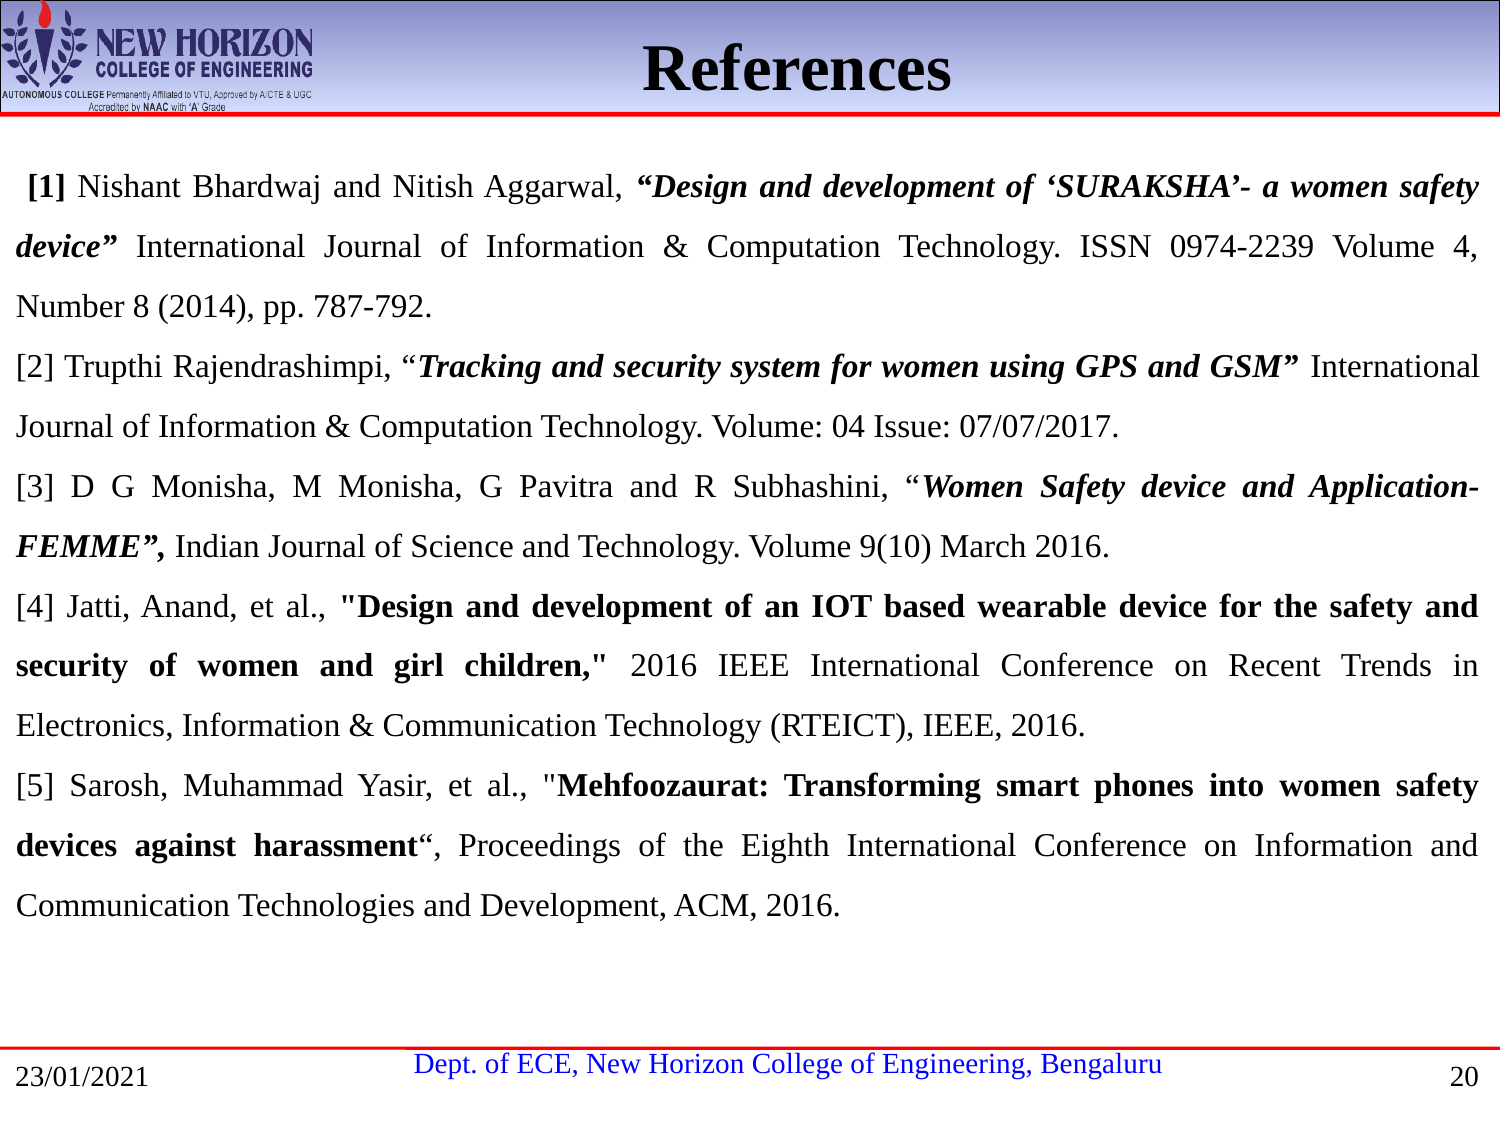

References
 [1] Nishant Bhardwaj and Nitish Aggarwal, “Design and development of ‘SURAKSHA’- a women safety device” International Journal of Information & Computation Technology. ISSN 0974-2239 Volume 4, Number 8 (2014), pp. 787-792.
[2] Trupthi Rajendrashimpi, “Tracking and security system for women using GPS and GSM” International Journal of Information & Computation Technology. Volume: 04 Issue: 07/07/2017.
[3] D G Monisha, M Monisha, G Pavitra and R Subhashini, “Women Safety device and Application-FEMME”, Indian Journal of Science and Technology. Volume 9(10) March 2016.
[4] Jatti, Anand, et al., "Design and development of an IOT based wearable device for the safety and security of women and girl children," 2016 IEEE International Conference on Recent Trends in Electronics, Information & Communication Technology (RTEICT), IEEE, 2016.
[5] Sarosh, Muhammad Yasir, et al., "Mehfoozaurat: Transforming smart phones into women safety devices against harassment“, Proceedings of the Eighth International Conference on Information and Communication Technologies and Development, ACM, 2016.

23/01/2021
20